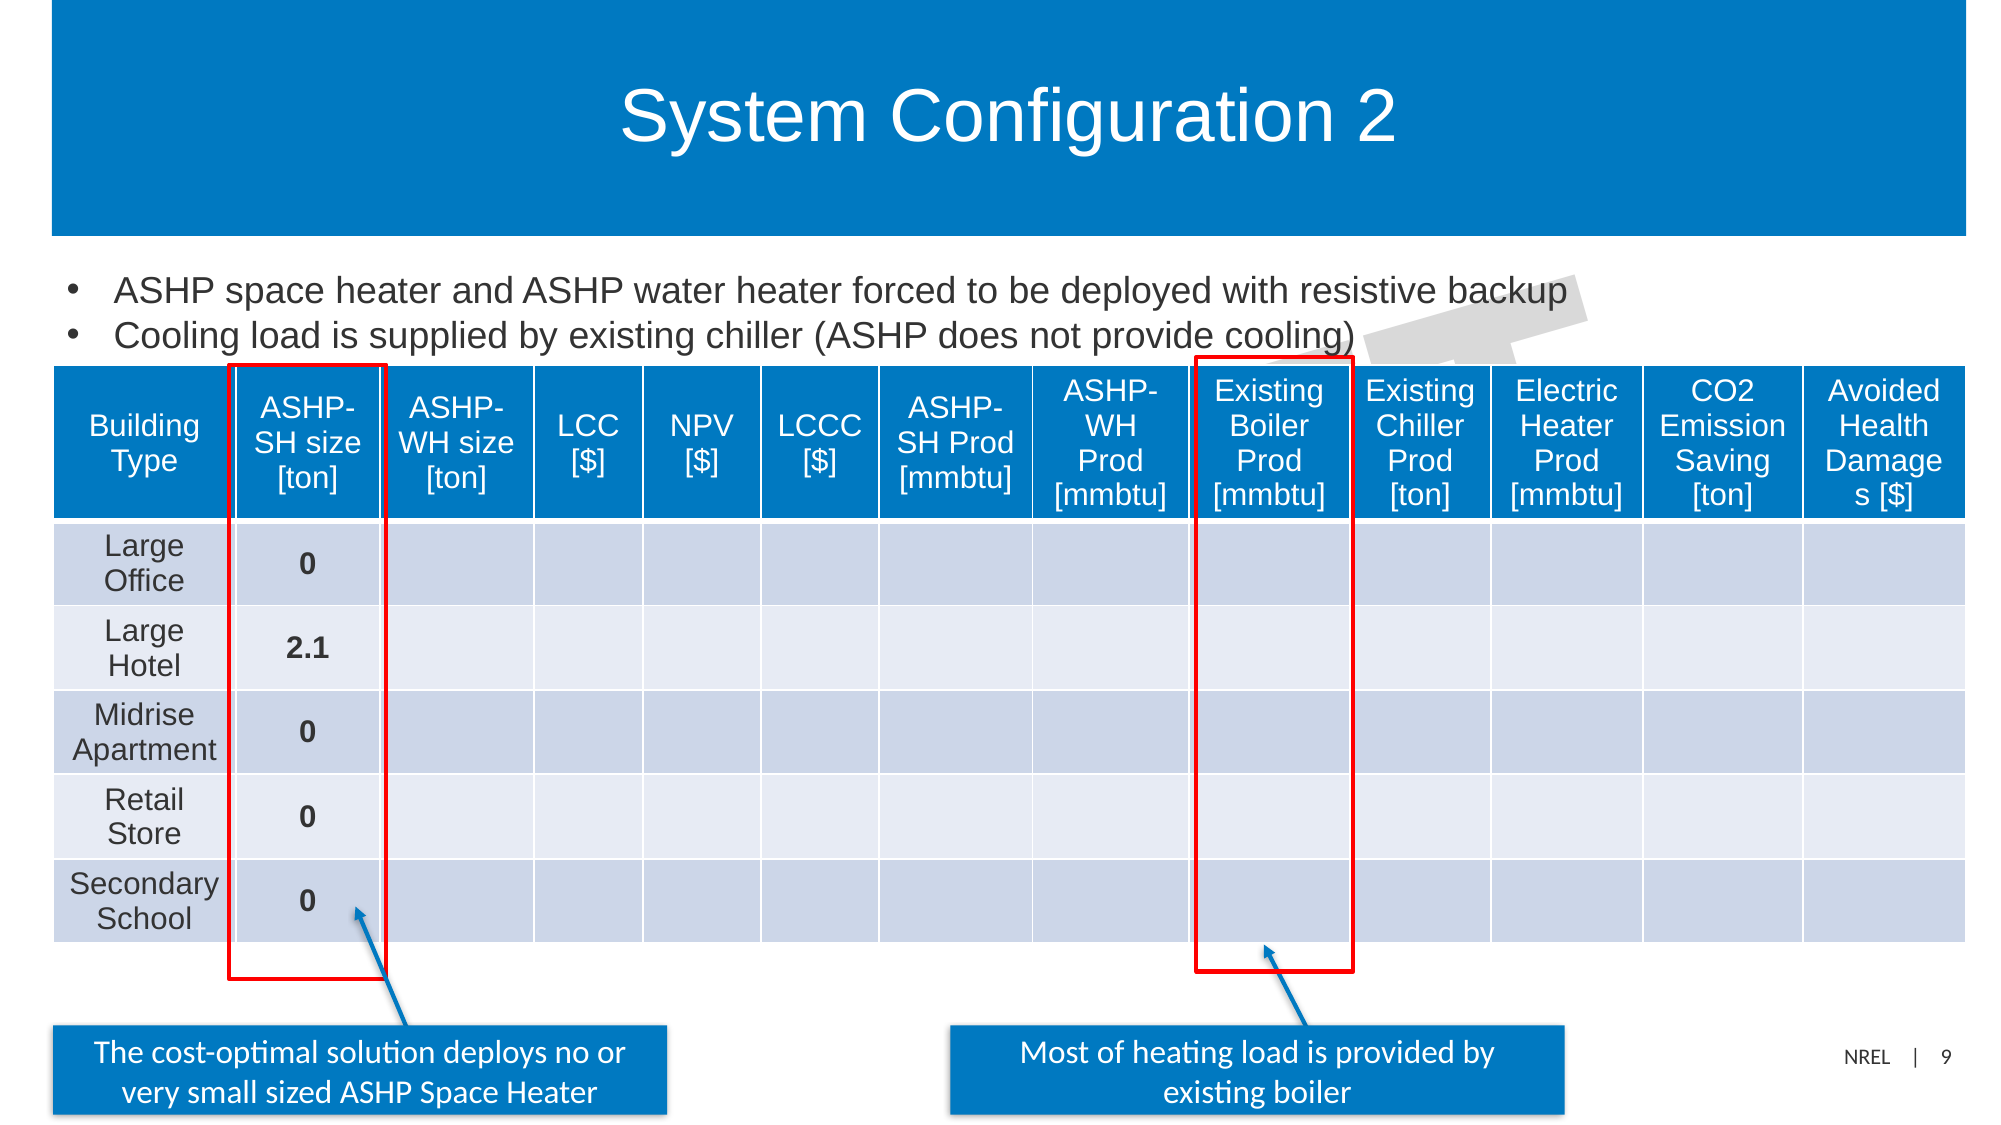

# System Configuration 2
ASHP space heater and ASHP water heater forced to be deployed with resistive backup
Cooling load is supplied by existing chiller (ASHP does not provide cooling)

| Building Type | ASHP-SH size [ton] | ASHP-WH size [ton] | LCC [$] | NPV [$] | LCCC [$] | ASHP-SH Prod [mmbtu] | ASHP-WH Prod [mmbtu] | Existing Boiler Prod [mmbtu] | Existing Chiller Prod [ton] | Electric Heater Prod [mmbtu] | CO2 Emission Saving [ton] | Avoided Health Damages [$] |
| --- | --- | --- | --- | --- | --- | --- | --- | --- | --- | --- | --- | --- |
| Large Office | 0 |  |  |  |  |  |  |  |  |  |  |  |
| Large Hotel | 2.1 |  |  |  |  |  |  |  |  |  |  |  |
| Midrise Apartment | 0 |  |  |  |  |  |  |  |  |  |  |  |
| Retail Store | 0 |  |  |  |  |  |  |  |  |  |  |  |
| Secondary School | 0 |  |  |  |  |  |  |  |  |  |  |  |

Most of heating load is provided by existing boiler
The cost-optimal solution deploys no or very small sized ASHP Space Heater